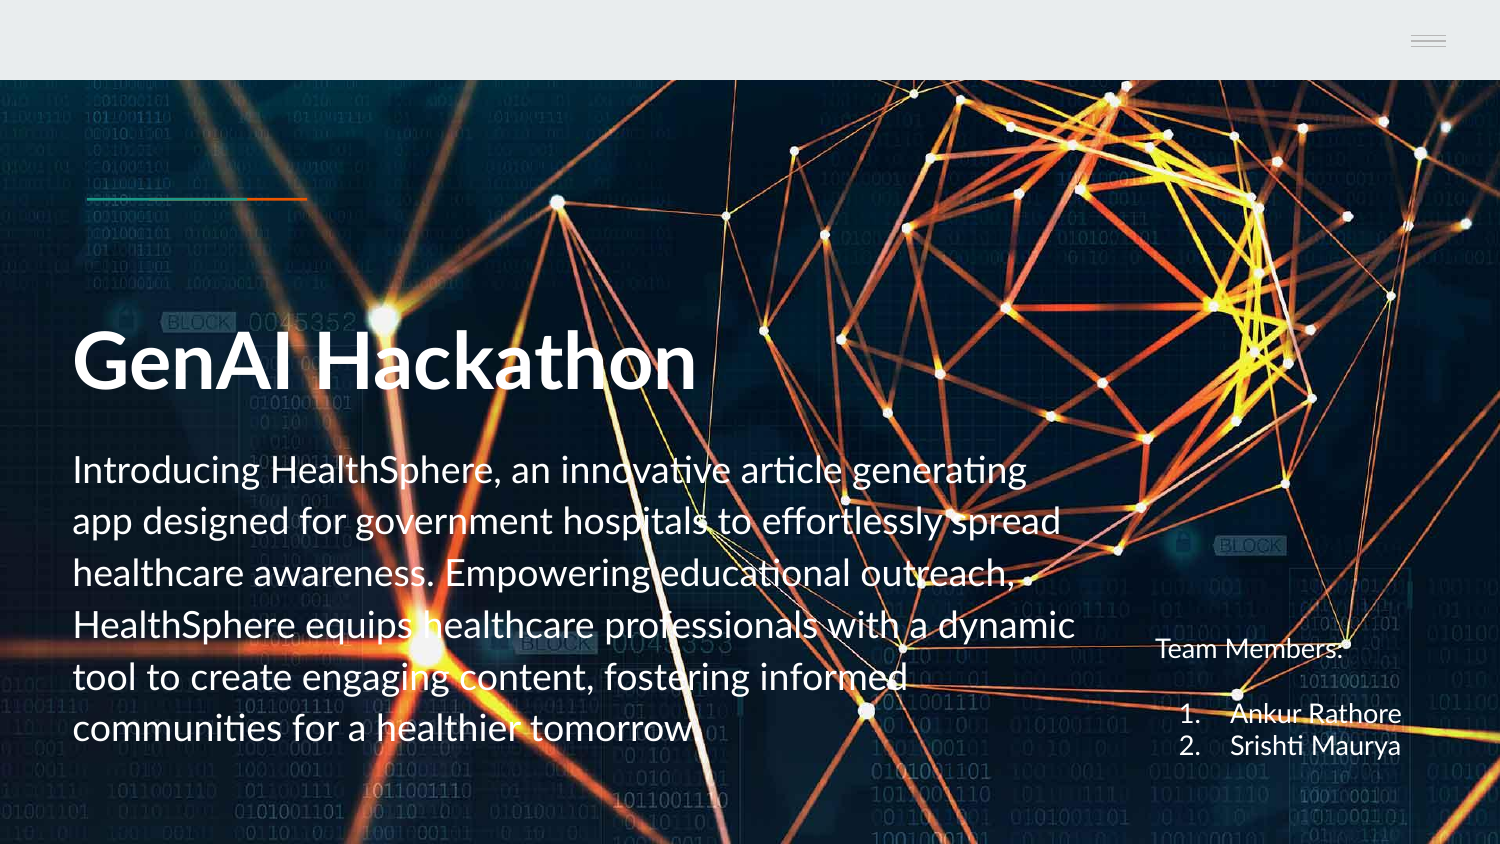

#
GenAI Hackathon
Introducing HealthSphere, an innovative article generating app designed for government hospitals to effortlessly spread healthcare awareness. Empowering educational outreach, HealthSphere equips healthcare professionals with a dynamic tool to create engaging content, fostering informed communities for a healthier tomorrow.
Team Members:

Ankur Rathore
Srishti Maurya